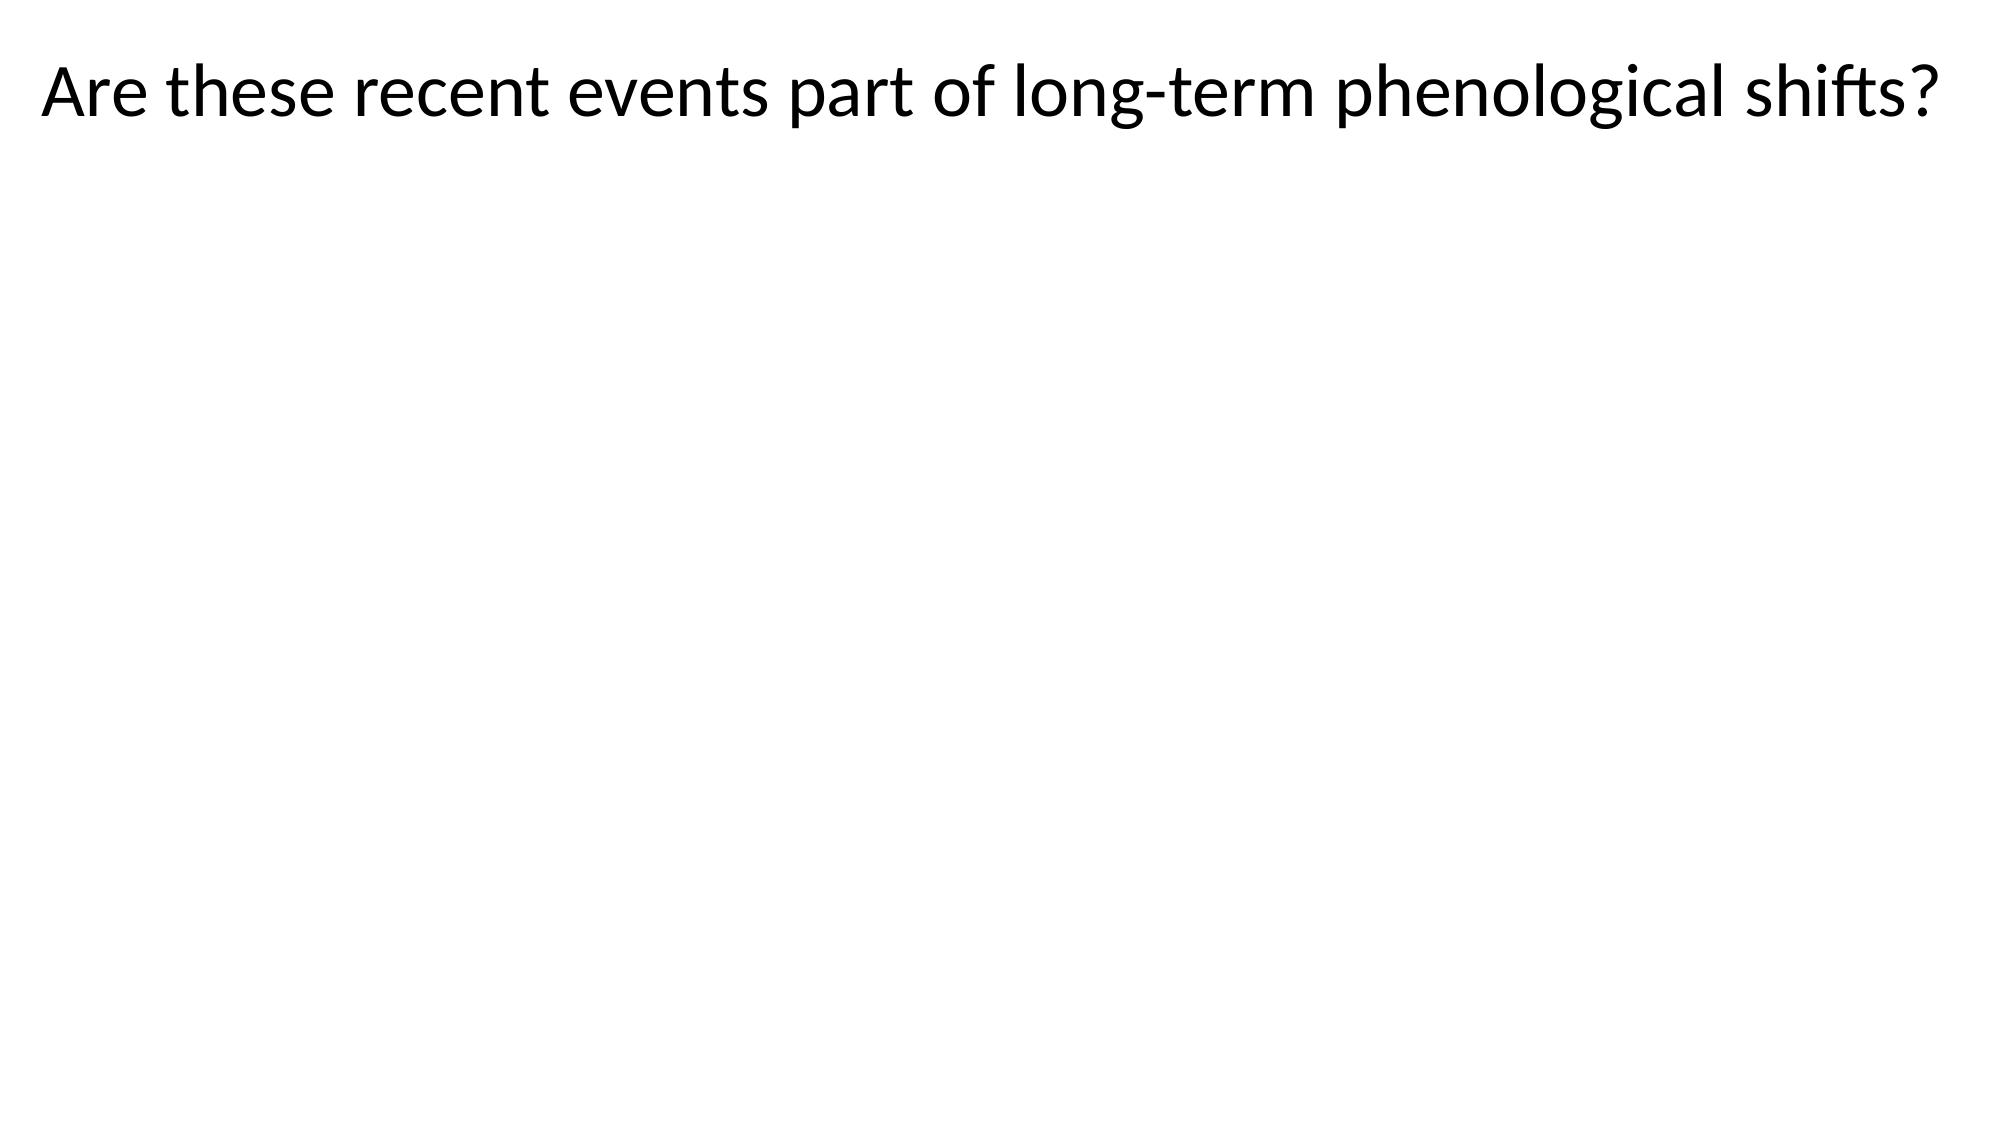

# Are these recent events part of long-term phenological shifts?